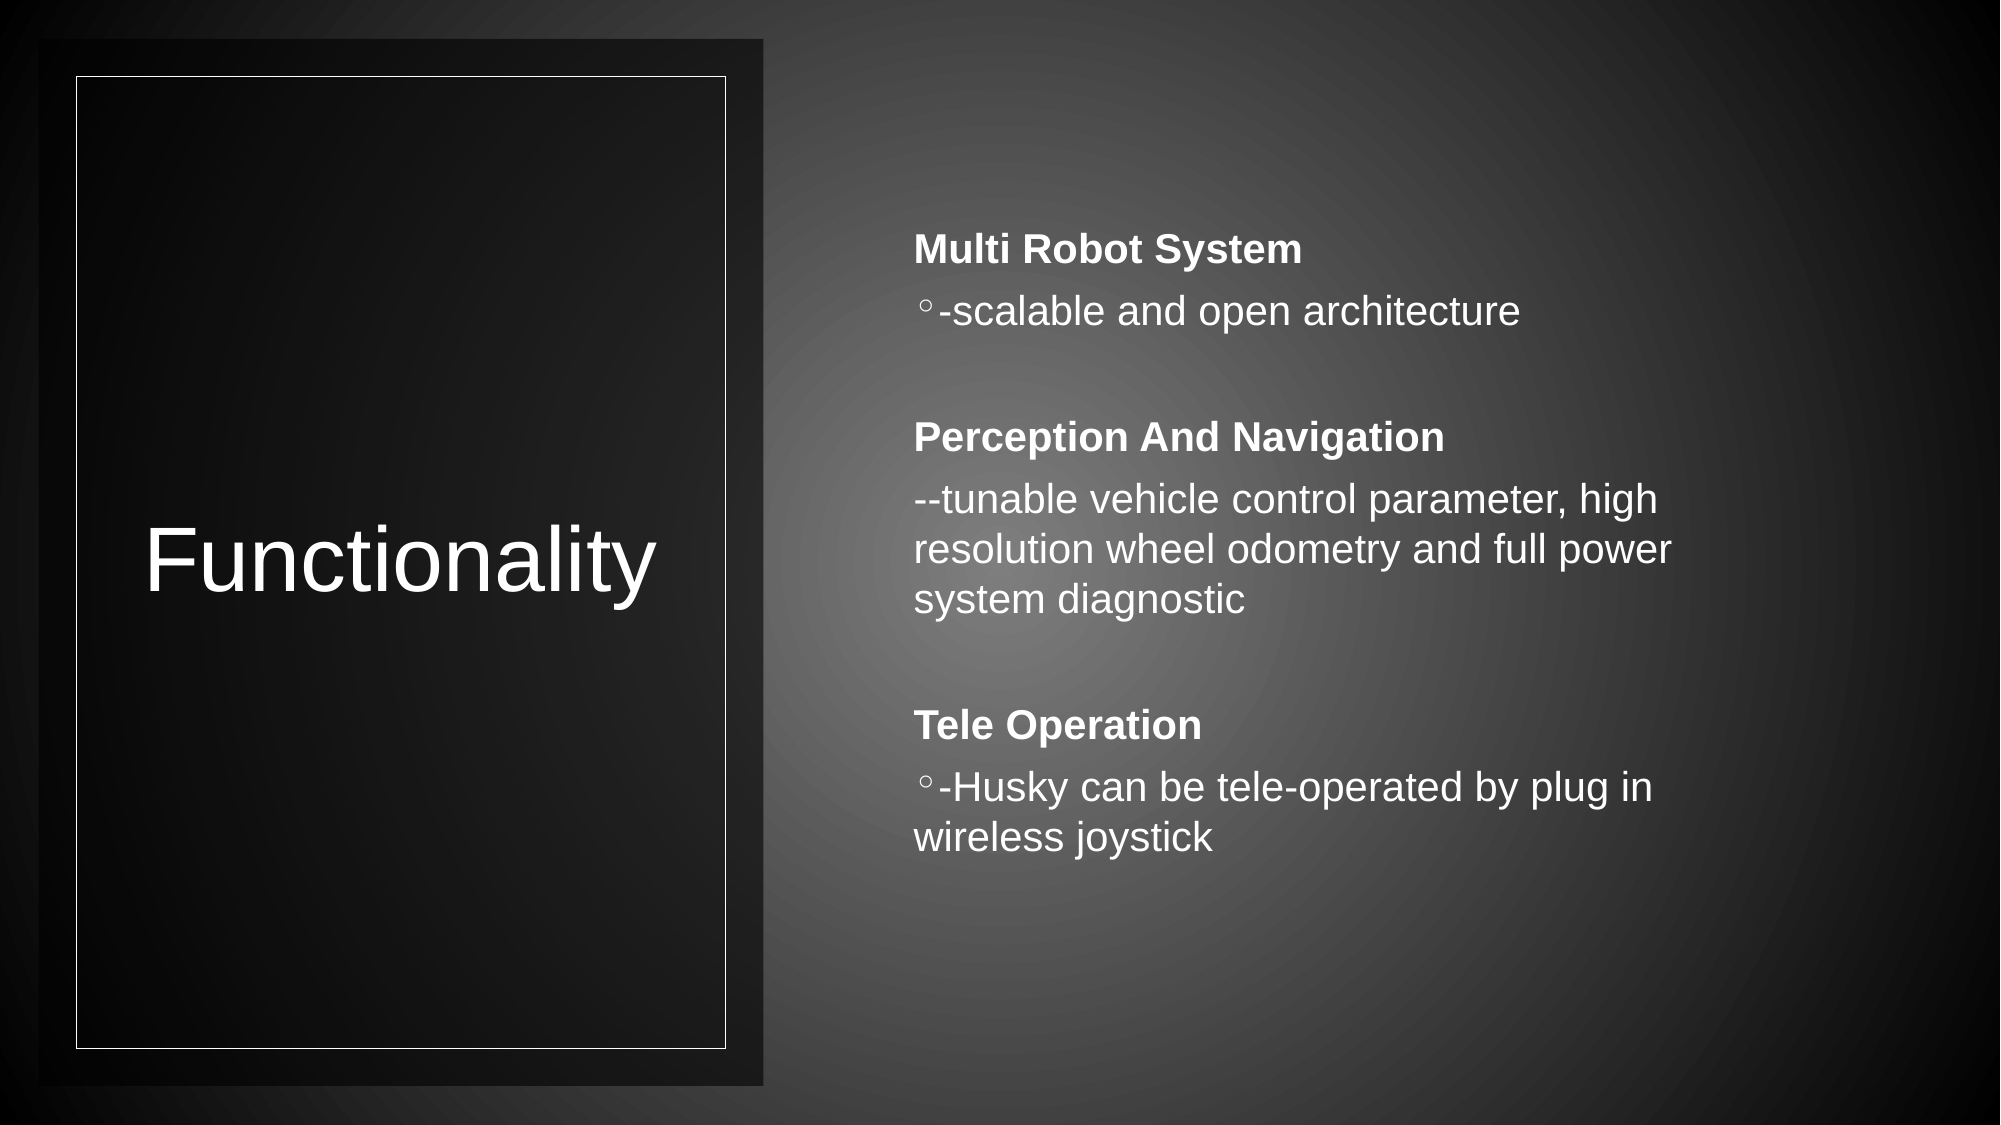

Multi Robot System
-scalable and open architecture

Perception And Navigation
--tunable vehicle control parameter, high resolution wheel odometry and full power system diagnostic

Tele Operation
-Husky can be tele-operated by plug in wireless joystick
# Functionality